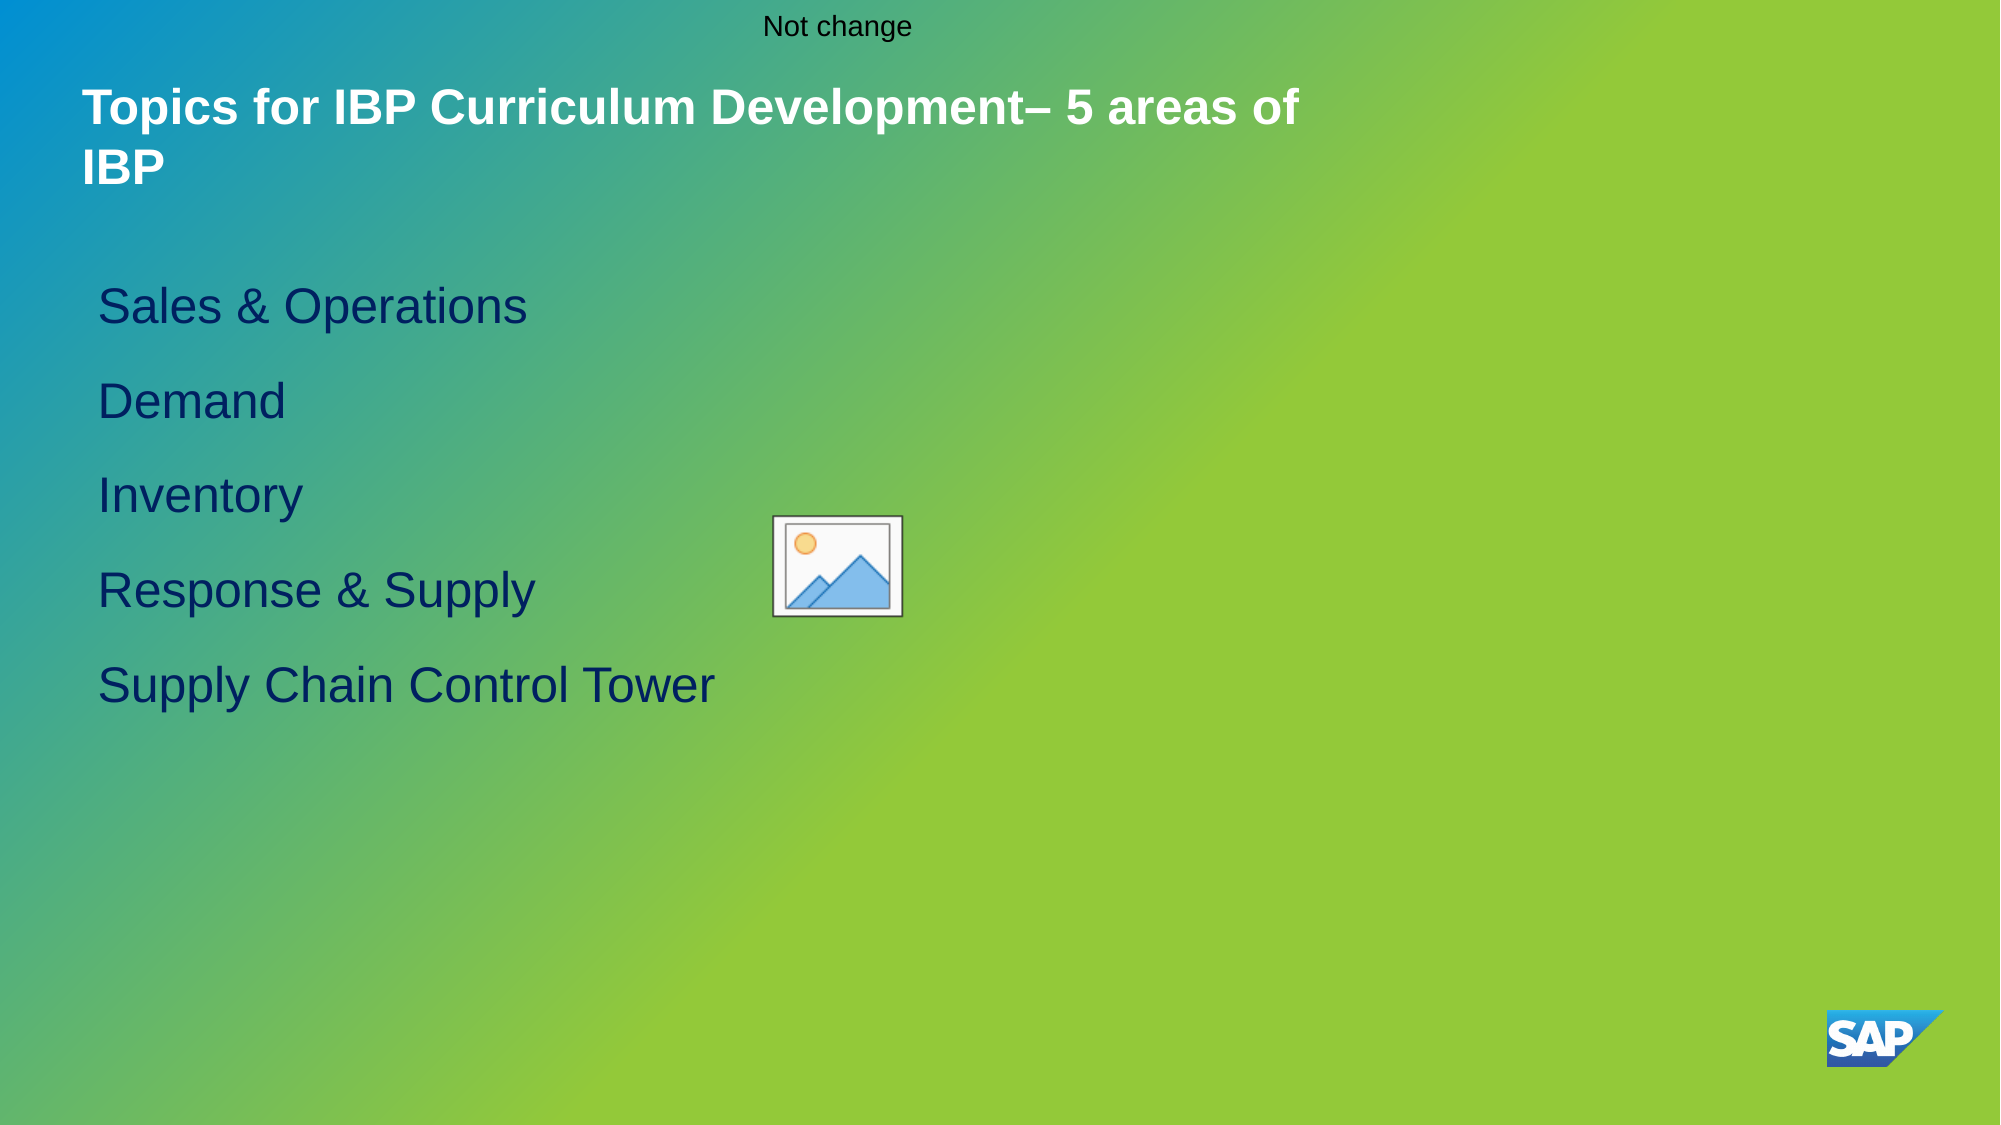

Topics for IBP Curriculum Development– 5 areas of IBP
Sales & Operations
Demand
Inventory
Response & Supply
Supply Chain Control Tower